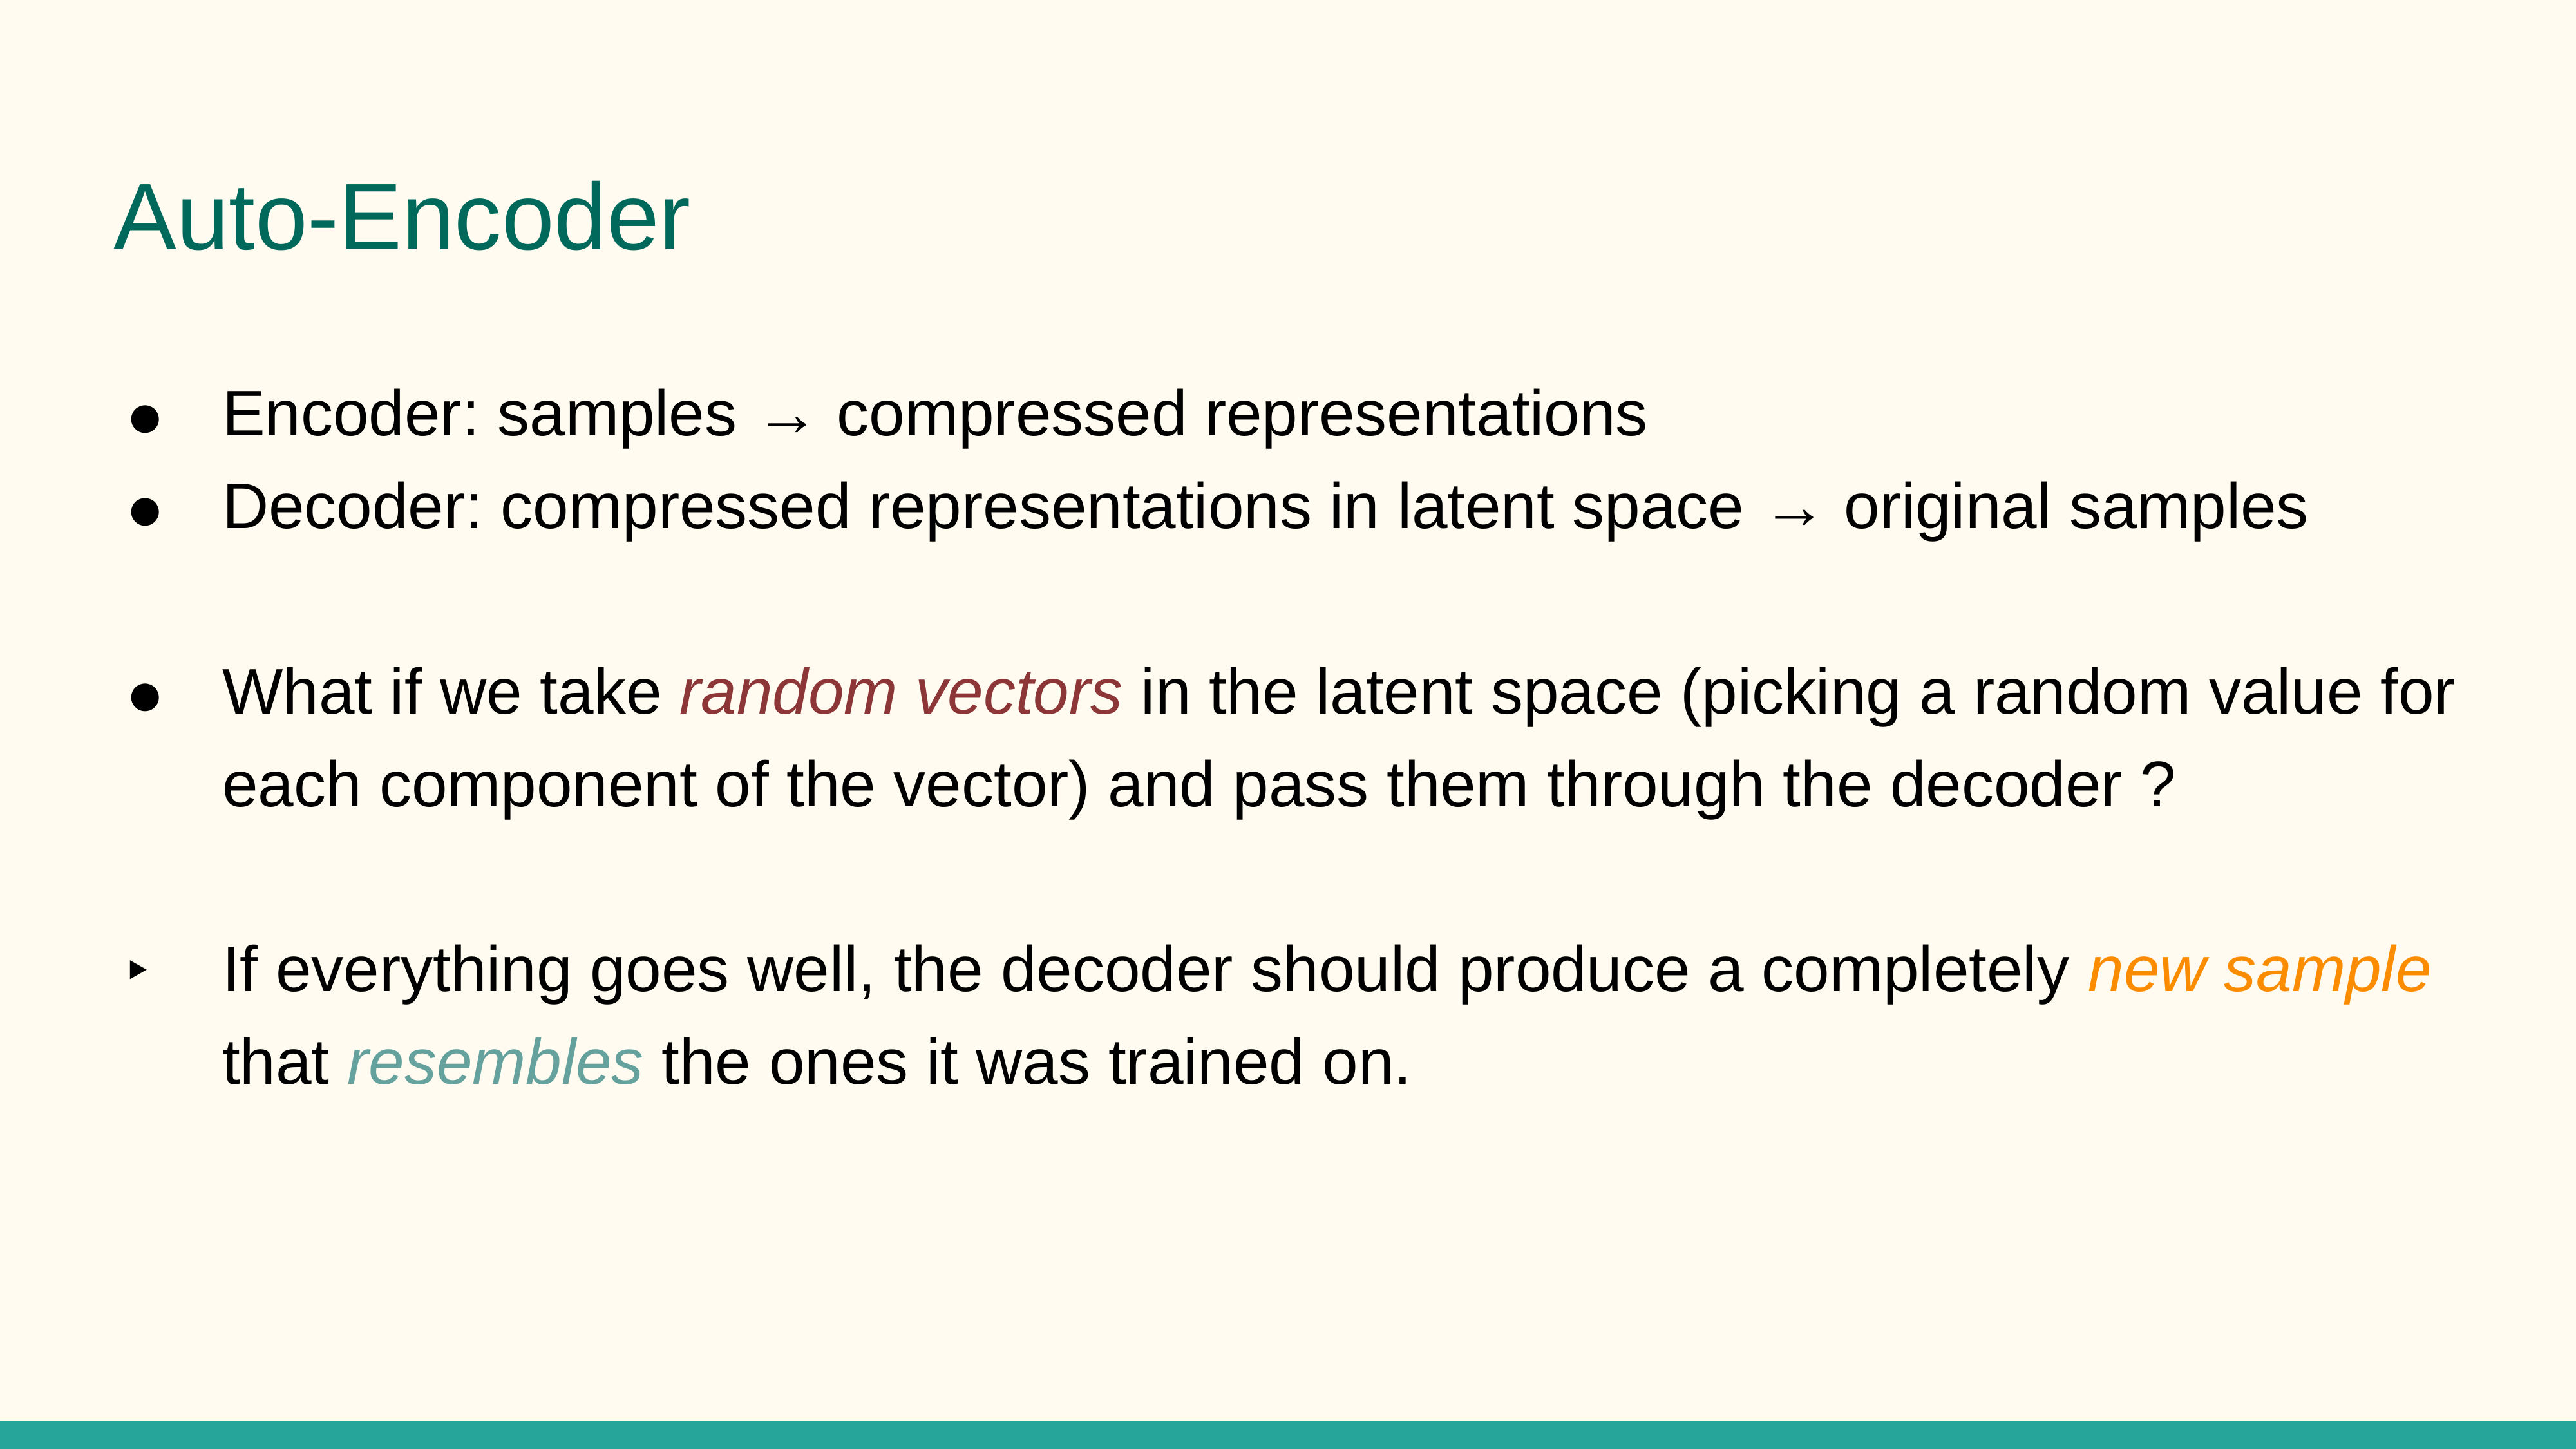

# Auto-Encoder
Encoder: samples → compressed representations
Decoder: compressed representations in latent space → original samples

What if we take random vectors in the latent space (picking a random value for each component of the vector) and pass them through the decoder ?

If everything goes well, the decoder should produce a completely new sample that resembles the ones it was trained on.
10